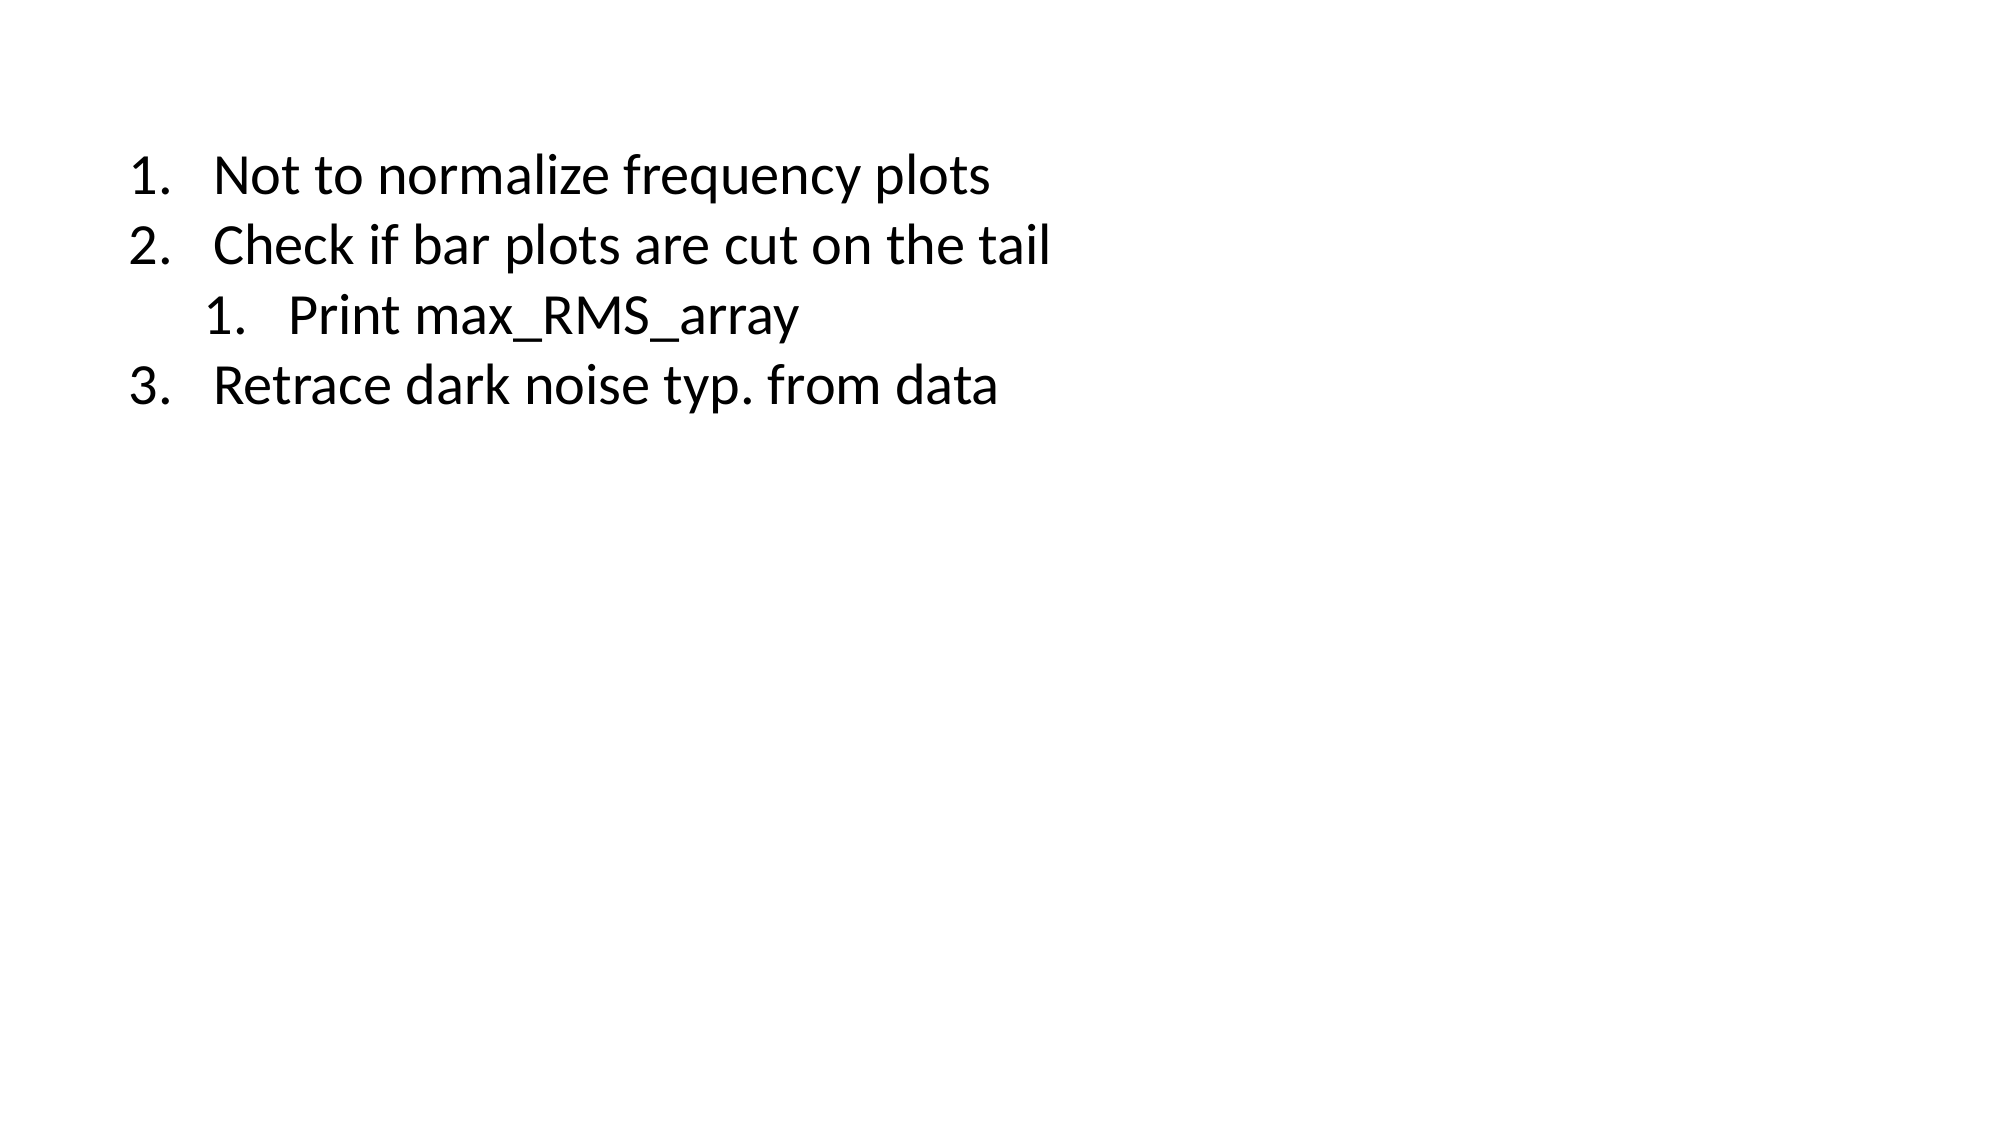

Not to normalize frequency plots
Check if bar plots are cut on the tail
Print max_RMS_array
Retrace dark noise typ. from data